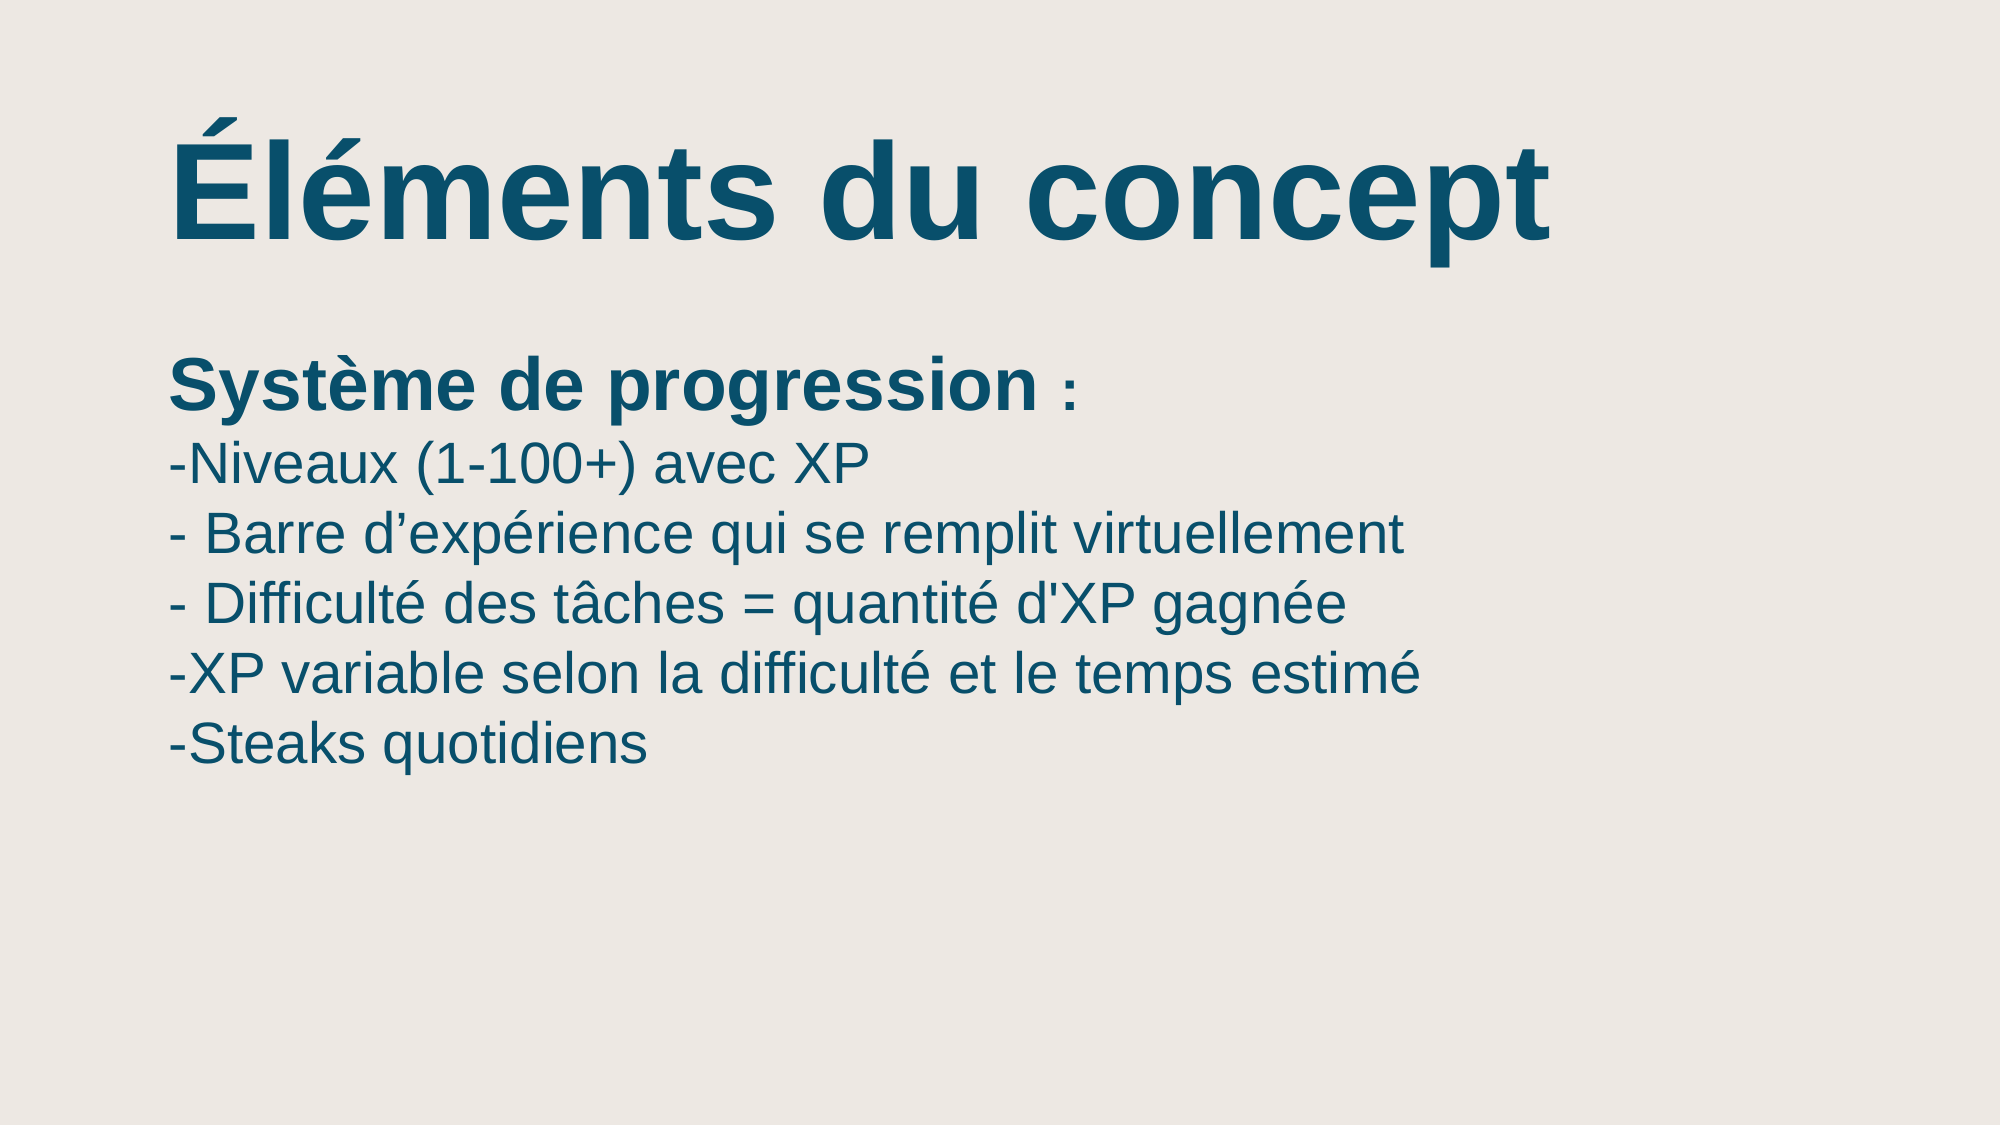

Éléments du concept
Système de progression :
-Niveaux (1-100+) avec XP
- Barre d’expérience qui se remplit virtuellement
- Difficulté des tâches = quantité d'XP gagnée
-XP variable selon la difficulté et le temps estimé
-Steaks quotidiens